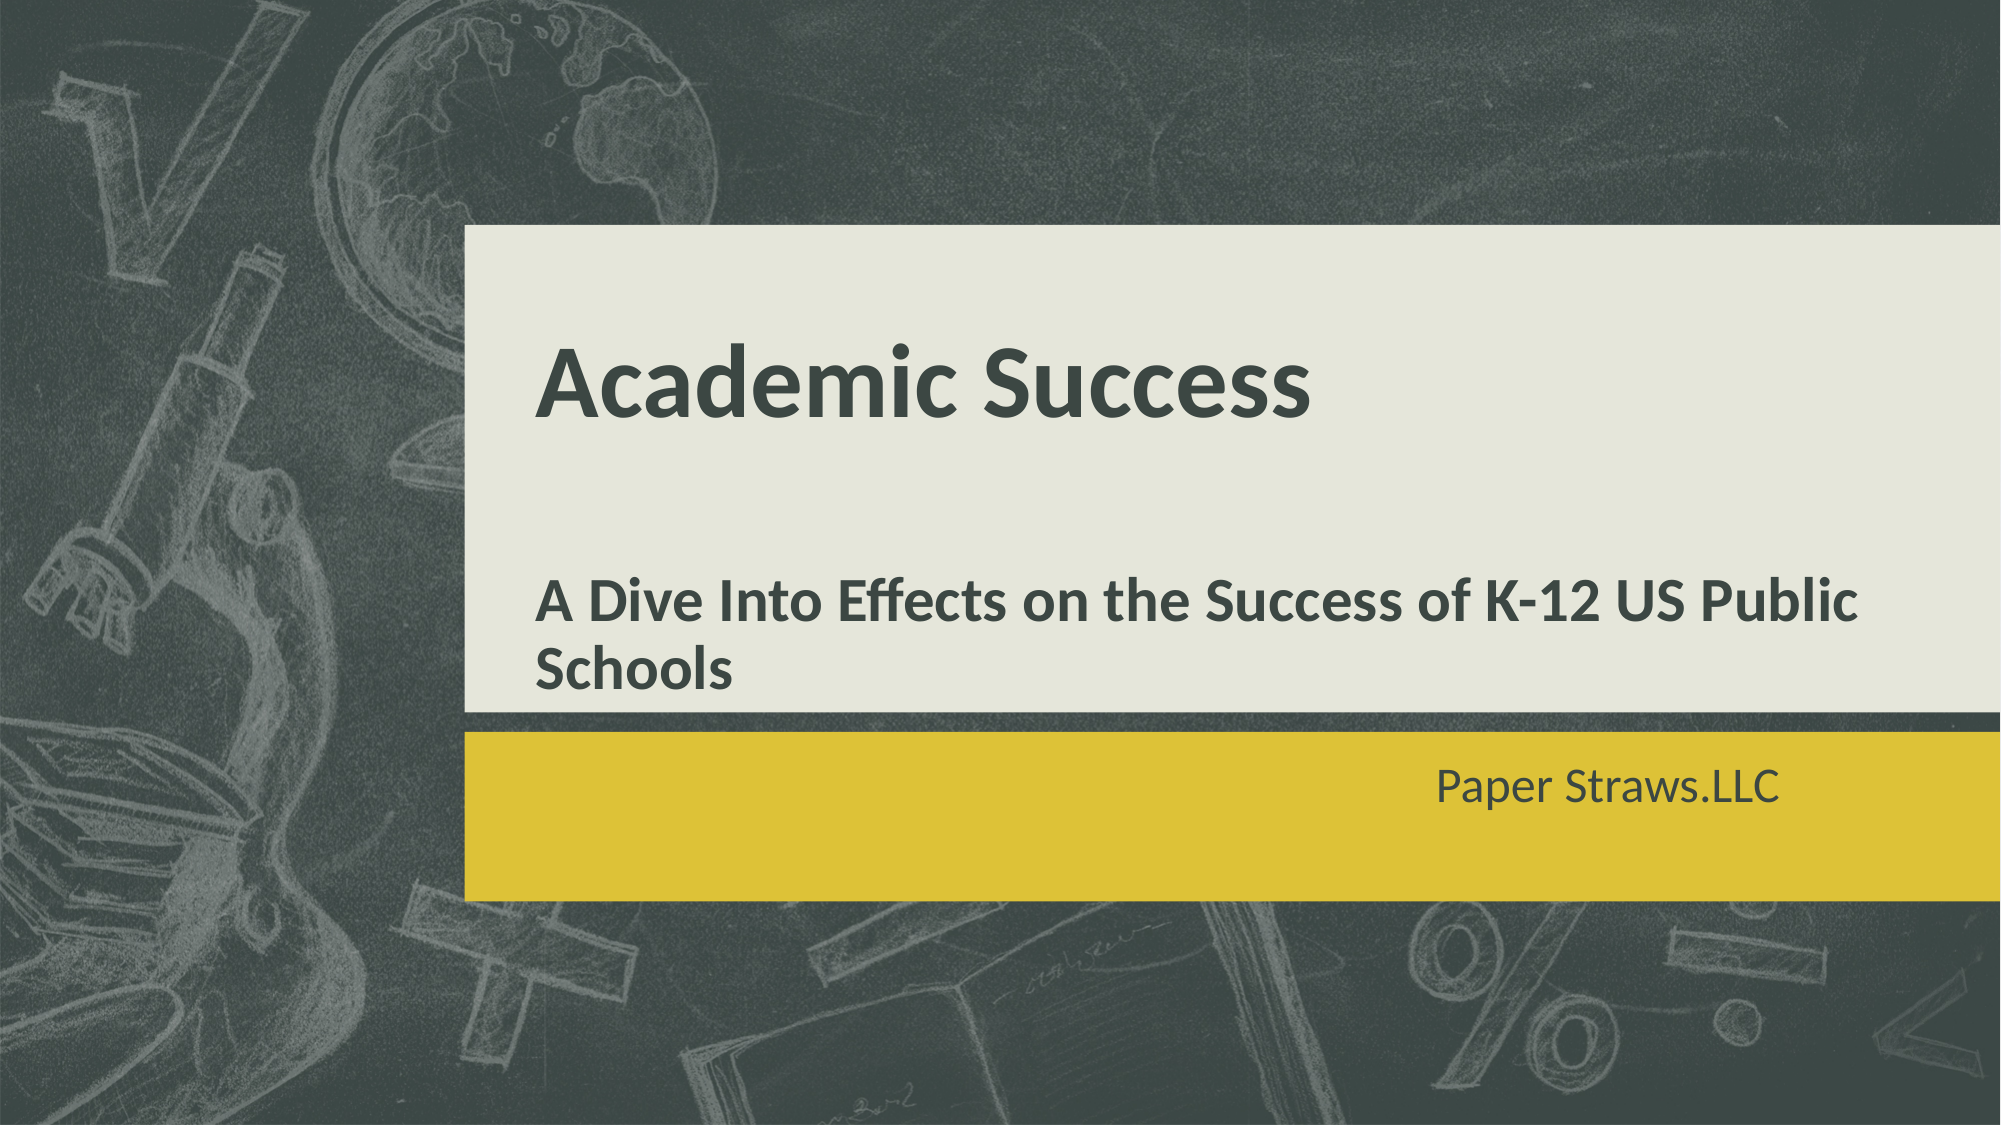

# Academic Success A Dive Into Effects on the Success of K-12 US Public Schools
						Paper Straws.LLC